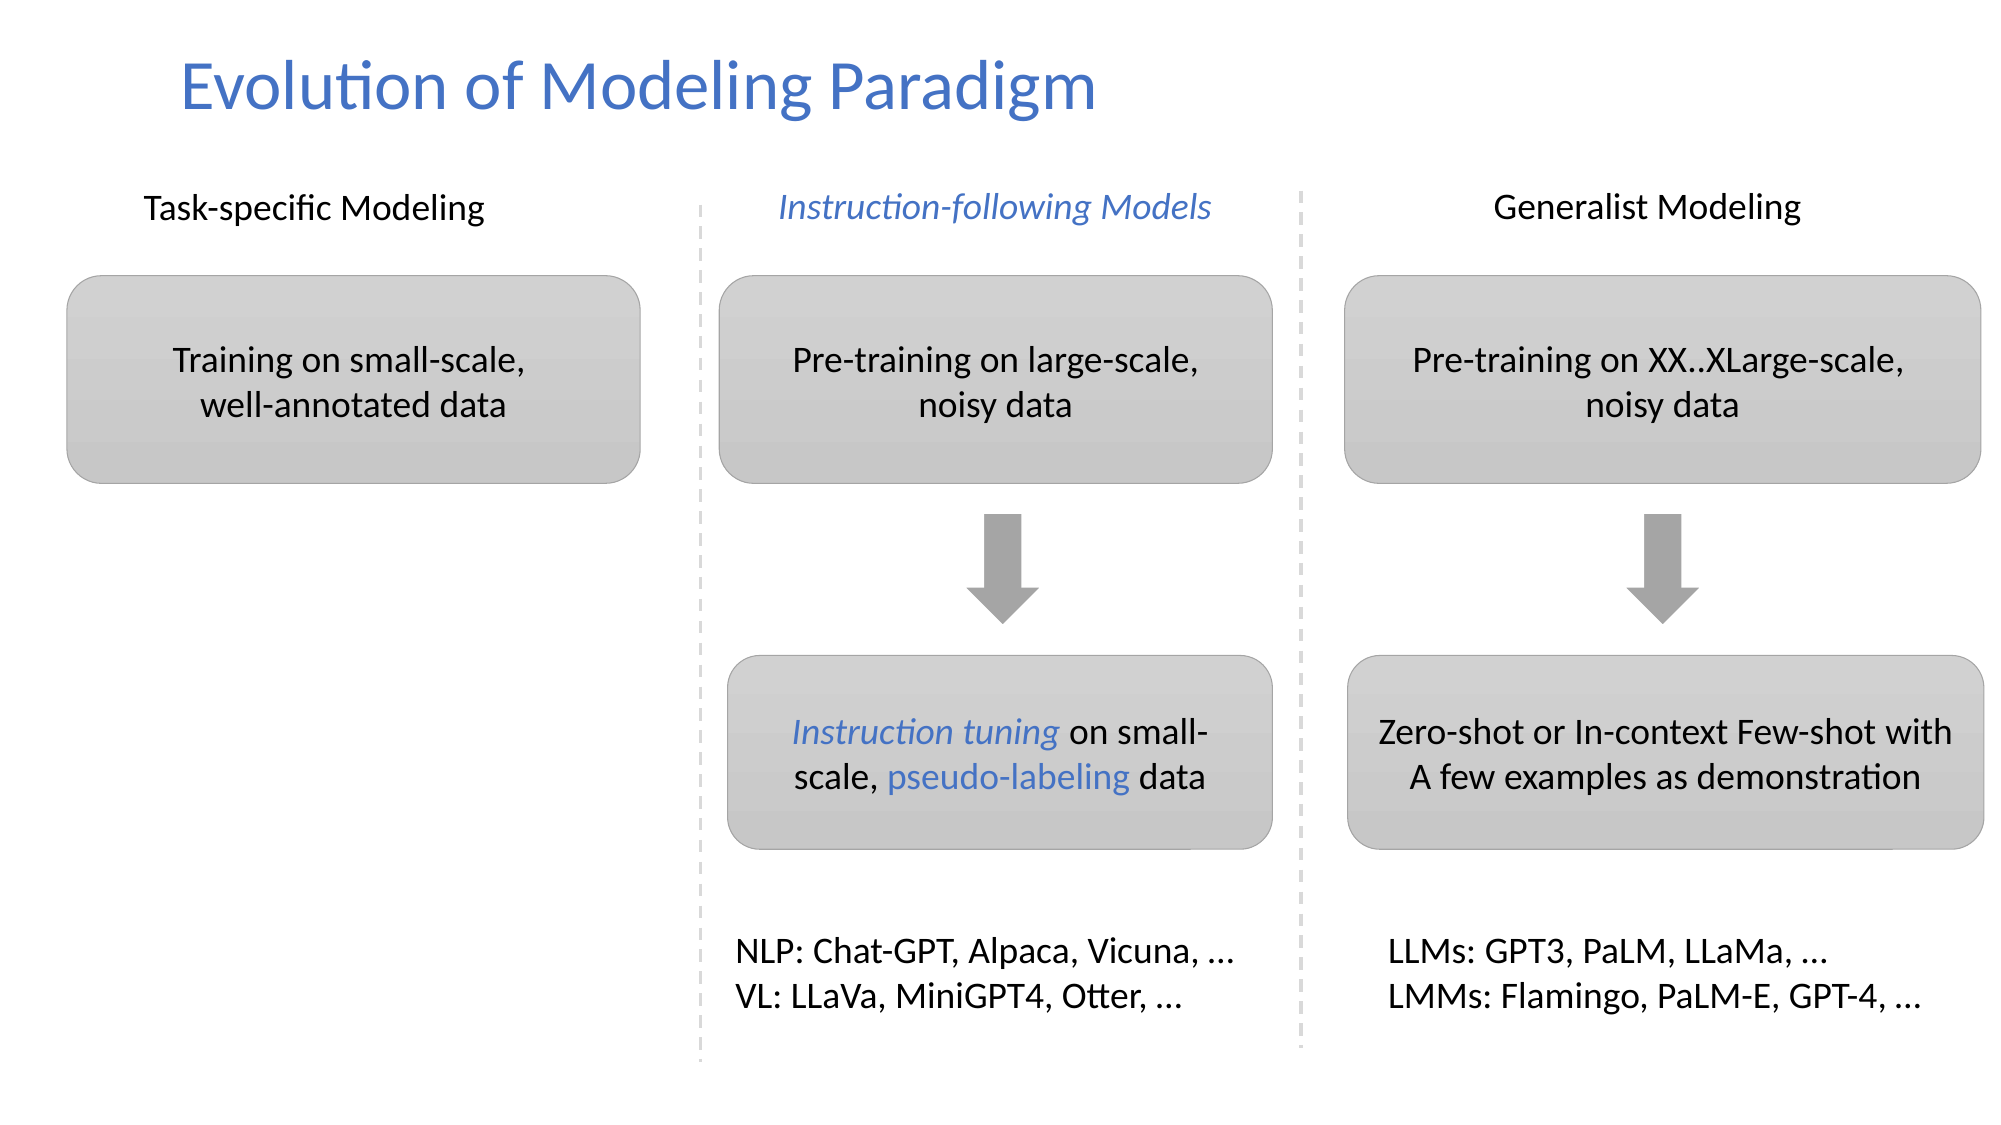

Evolution of Modeling Paradigm
Instruction-following Models
Generalist Modeling
Task-specific Modeling
Training on small-scale,
well-annotated data
Pre-training on XX..XLarge-scale,
noisy data
Pre-training on large-scale,
noisy data

Instruction tuning on small-scale, pseudo-labeling data
Zero-shot or In-context Few-shot with A few examples as demonstration
NLP: Chat-GPT, Alpaca, Vicuna, …
VL: LLaVa, MiniGPT4, Otter, …
LLMs: GPT3, PaLM, LLaMa, …
LMMs: Flamingo, PaLM-E, GPT-4, …